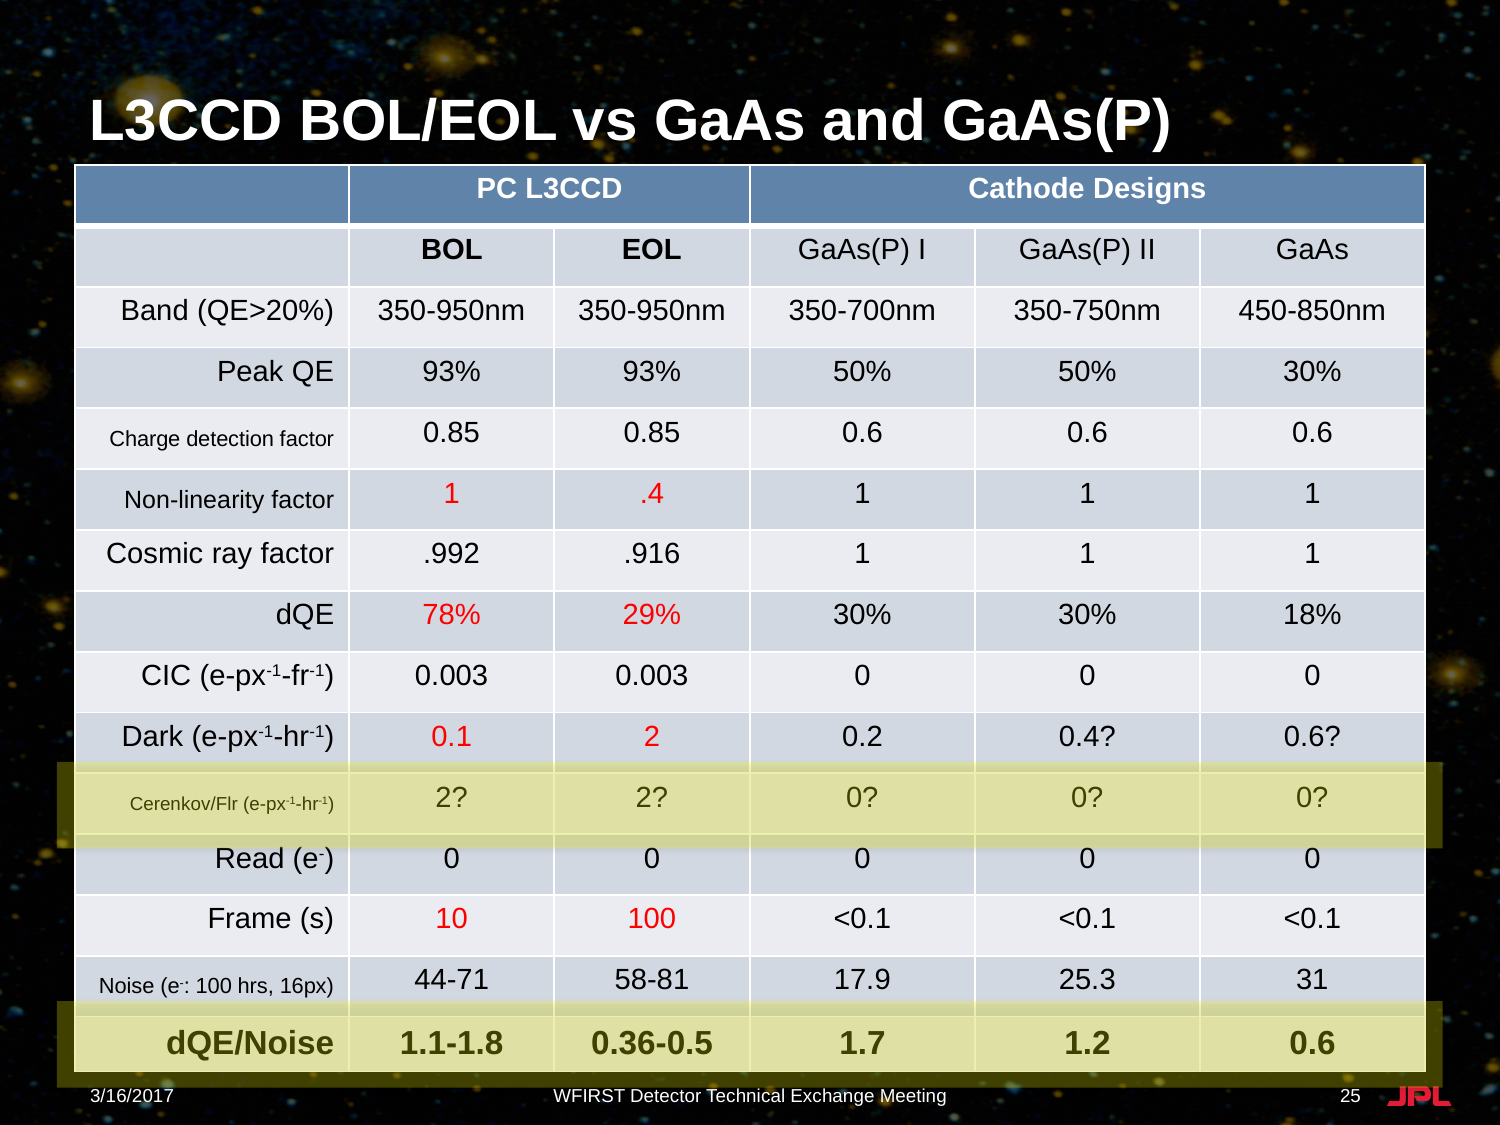

# L3CCD BOL/EOL vs GaAs and GaAs(P)
|  | PC L3CCD |  | Cathode Designs |  |  |
| --- | --- | --- | --- | --- | --- |
|  | BOL | EOL | GaAs(P) I | GaAs(P) II | GaAs |
| Band (QE>20%) | 350-950nm | 350-950nm | 350-700nm | 350-750nm | 450-850nm |
| Peak QE | 93% | 93% | 50% | 50% | 30% |
| Charge detection factor | 0.85 | 0.85 | 0.6 | 0.6 | 0.6 |
| Non-linearity factor | 1 | .4 | 1 | 1 | 1 |
| Cosmic ray factor | .992 | .916 | 1 | 1 | 1 |
| dQE | 78% | 29% | 30% | 30% | 18% |
| CIC (e-px-1-fr-1) | 0.003 | 0.003 | 0 | 0 | 0 |
| Dark (e-px-1-hr-1) | 0.1 | 2 | 0.2 | 0.4? | 0.6? |
| Cerenkov/Flr (e-px-1-hr-1) | 2? | 2? | 0? | 0? | 0? |
| Read (e-) | 0 | 0 | 0 | 0 | 0 |
| Frame (s) | 10 | 100 | <0.1 | <0.1 | <0.1 |
| Noise (e-: 100 hrs, 16px) | 44-71 | 58-81 | 17.9 | 25.3 | 31 |
| dQE/Noise | 1.1-1.8 | 0.36-0.5 | 1.7 | 1.2 | 0.6 |
260um

3/16/2017
WFIRST Detector Technical Exchange Meeting
25